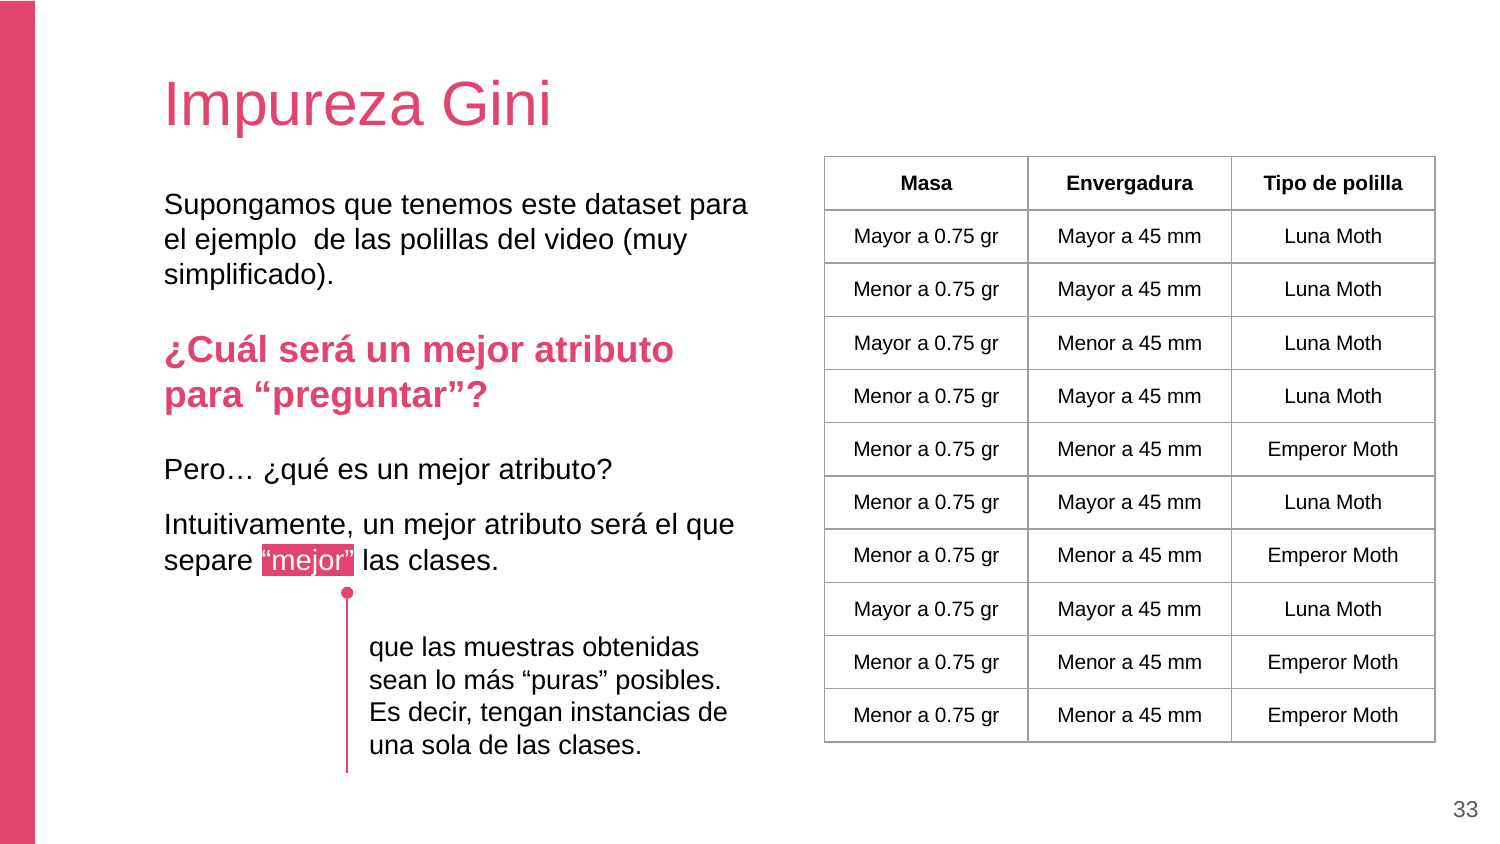

Impureza Gini
| Masa | Envergadura | Tipo de polilla |
| --- | --- | --- |
| Mayor a 0.75 gr | Mayor a 45 mm | Luna Moth |
| Menor a 0.75 gr | Mayor a 45 mm | Luna Moth |
| Mayor a 0.75 gr | Menor a 45 mm | Luna Moth |
| Menor a 0.75 gr | Mayor a 45 mm | Luna Moth |
| Menor a 0.75 gr | Menor a 45 mm | Emperor Moth |
| Menor a 0.75 gr | Mayor a 45 mm | Luna Moth |
| Menor a 0.75 gr | Menor a 45 mm | Emperor Moth |
| Mayor a 0.75 gr | Mayor a 45 mm | Luna Moth |
| Menor a 0.75 gr | Menor a 45 mm | Emperor Moth |
| Menor a 0.75 gr | Menor a 45 mm | Emperor Moth |
Supongamos que tenemos este dataset para el ejemplo  de las polillas del video (muy simplificado).

¿Cuál será un mejor atributo para “preguntar”?

Pero… ¿qué es un mejor atributo?
Intuitivamente, un mejor atributo será el que separe “mejor” las clases.

que las muestras obtenidas sean lo más “puras” posibles. Es decir, tengan instancias de una sola de las clases.
33